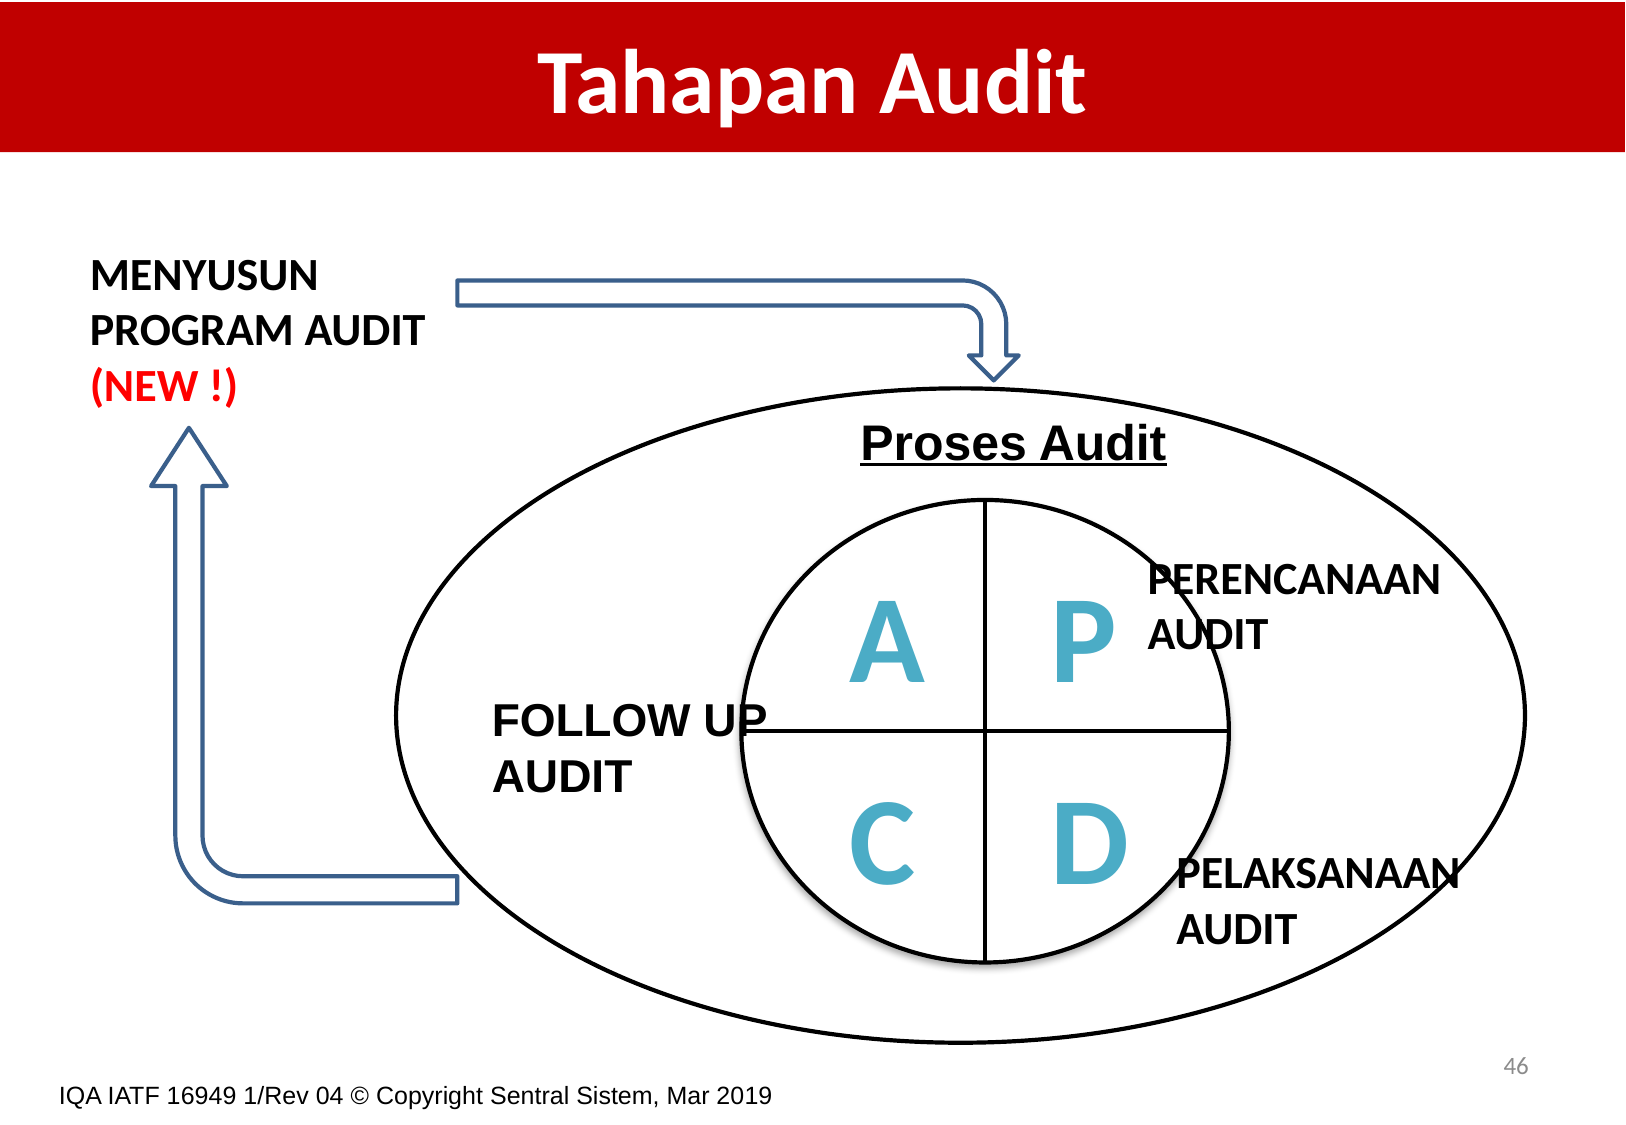

# Tahapan Audit

MENYUSUN PROGRAM AUDIT
(NEW !)

Proses Audit

PERENCANAAN
AUDIT
A
P
FOLLOW UP
AUDIT
C
D
PELAKSANAAN
AUDIT
46
IQA IATF 16949 1/Rev 04 © Copyright Sentral Sistem, Mar 2019